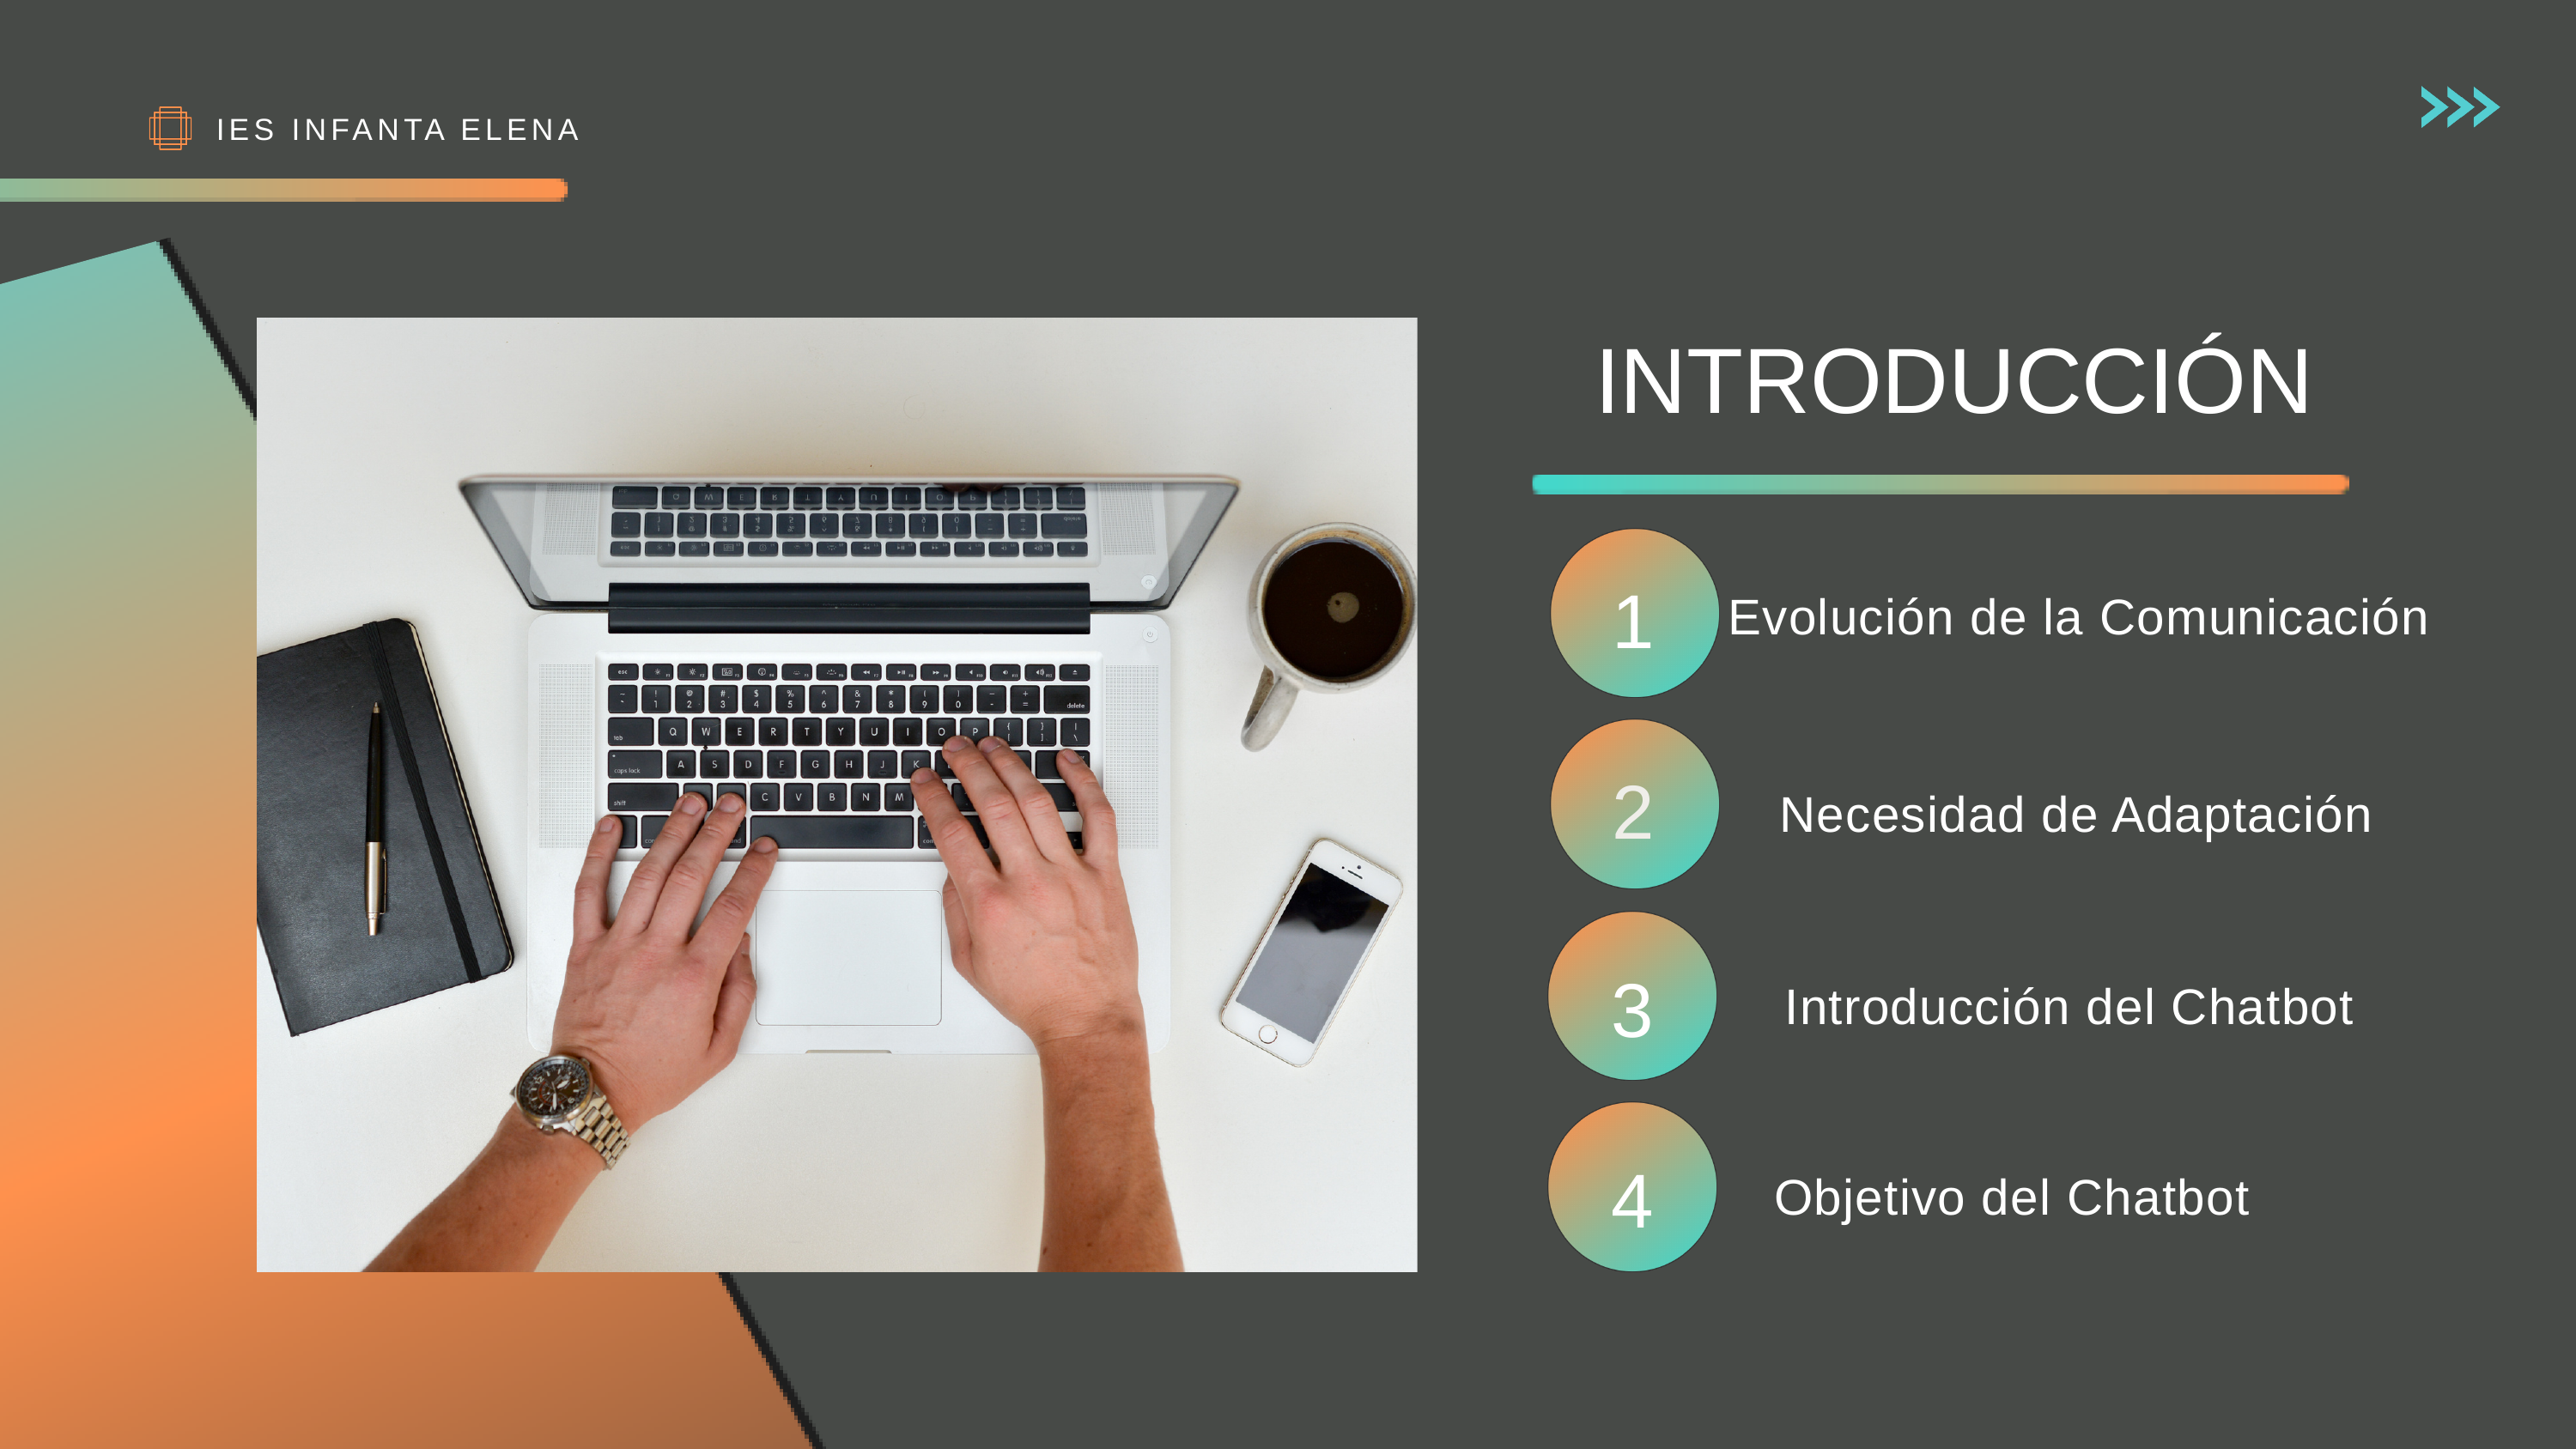

IES INFANTA ELENA

INTRODUCCIÓN

1
Evolución de la Comunicación

2
Necesidad de Adaptación

3
Introducción del Chatbot

4
Objetivo del Chatbot